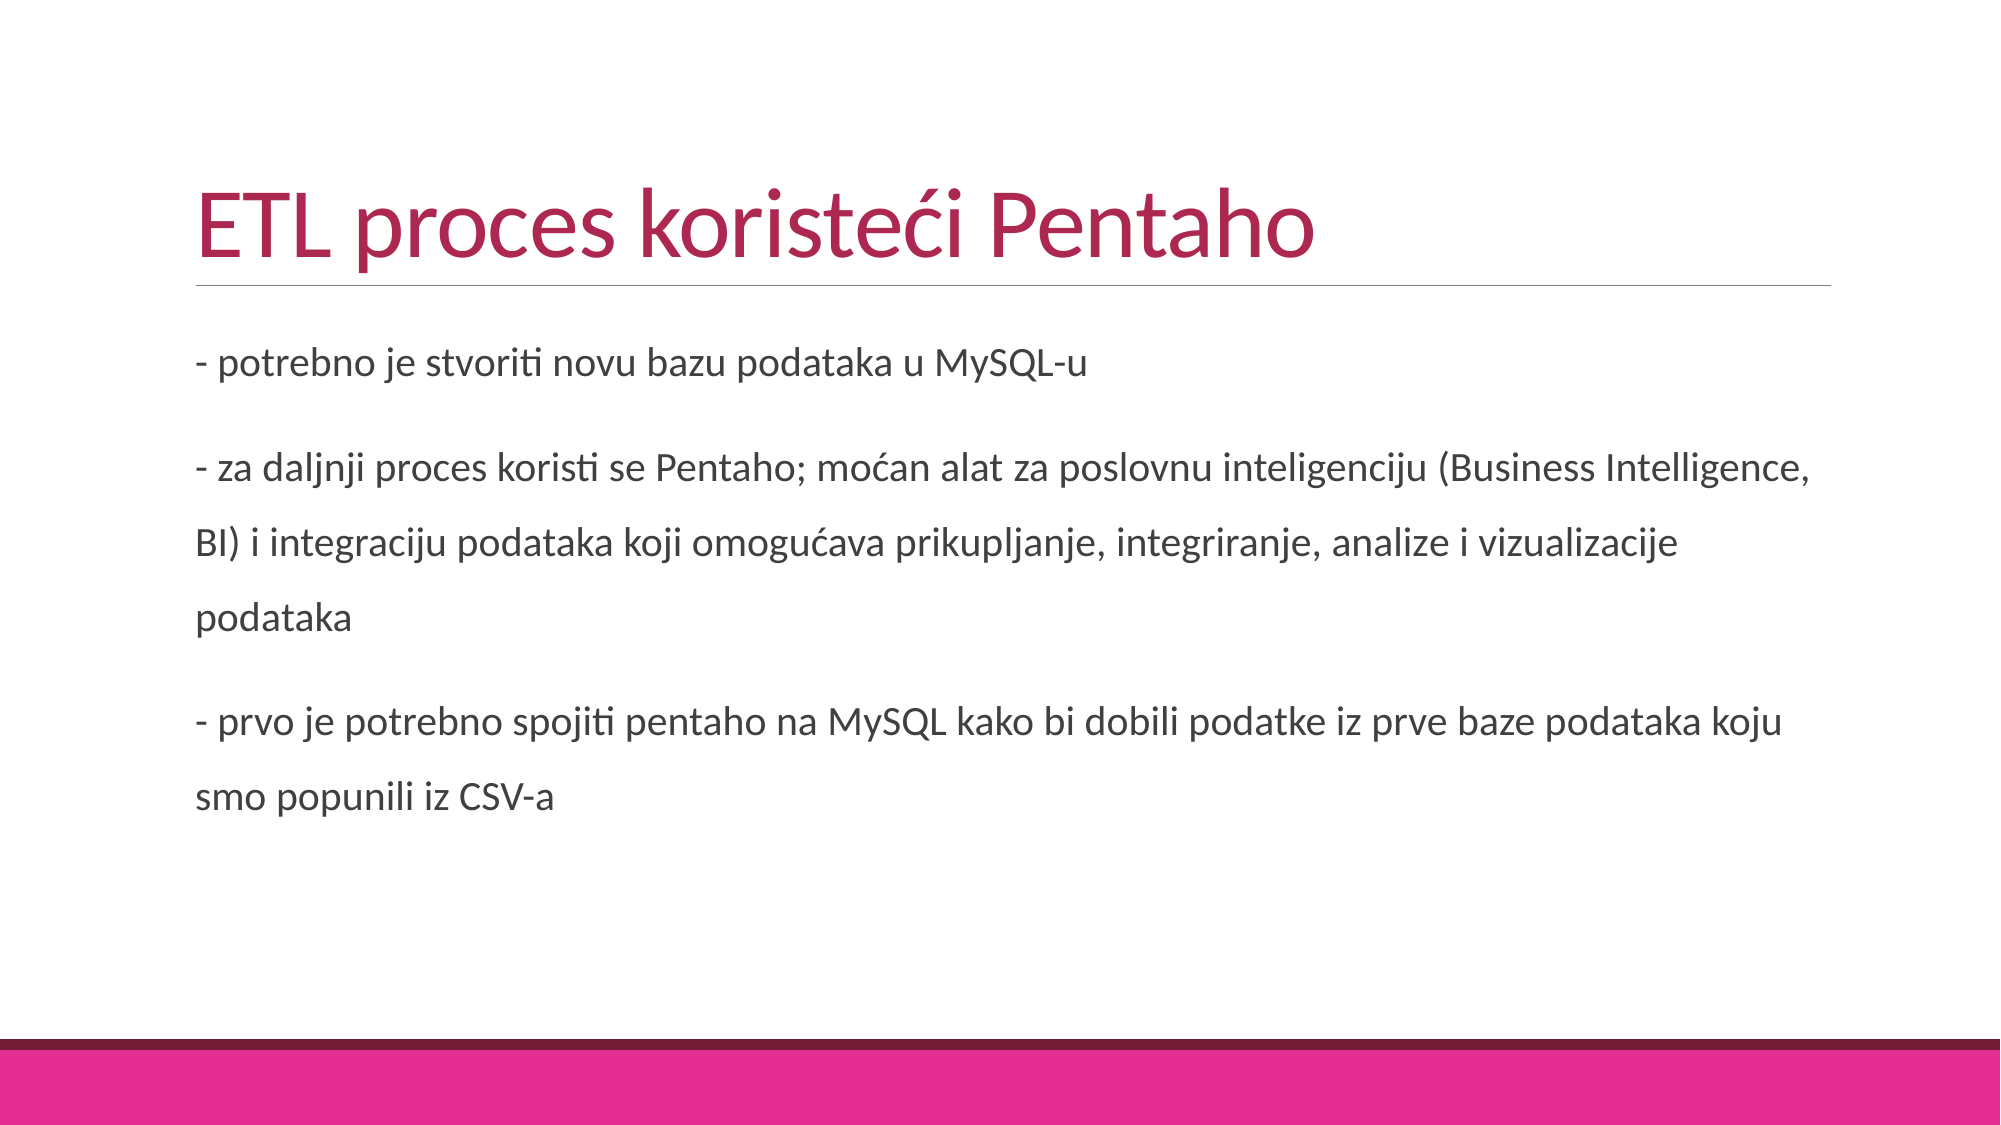

# ETL proces koristeći Pentaho
- potrebno je stvoriti novu bazu podataka u MySQL-u
- za daljnji proces koristi se Pentaho; moćan alat za poslovnu inteligenciju (Business Intelligence, BI) i integraciju podataka koji omogućava prikupljanje, integriranje, analize i vizualizacije podataka
- prvo je potrebno spojiti pentaho na MySQL kako bi dobili podatke iz prve baze podataka koju smo popunili iz CSV-a